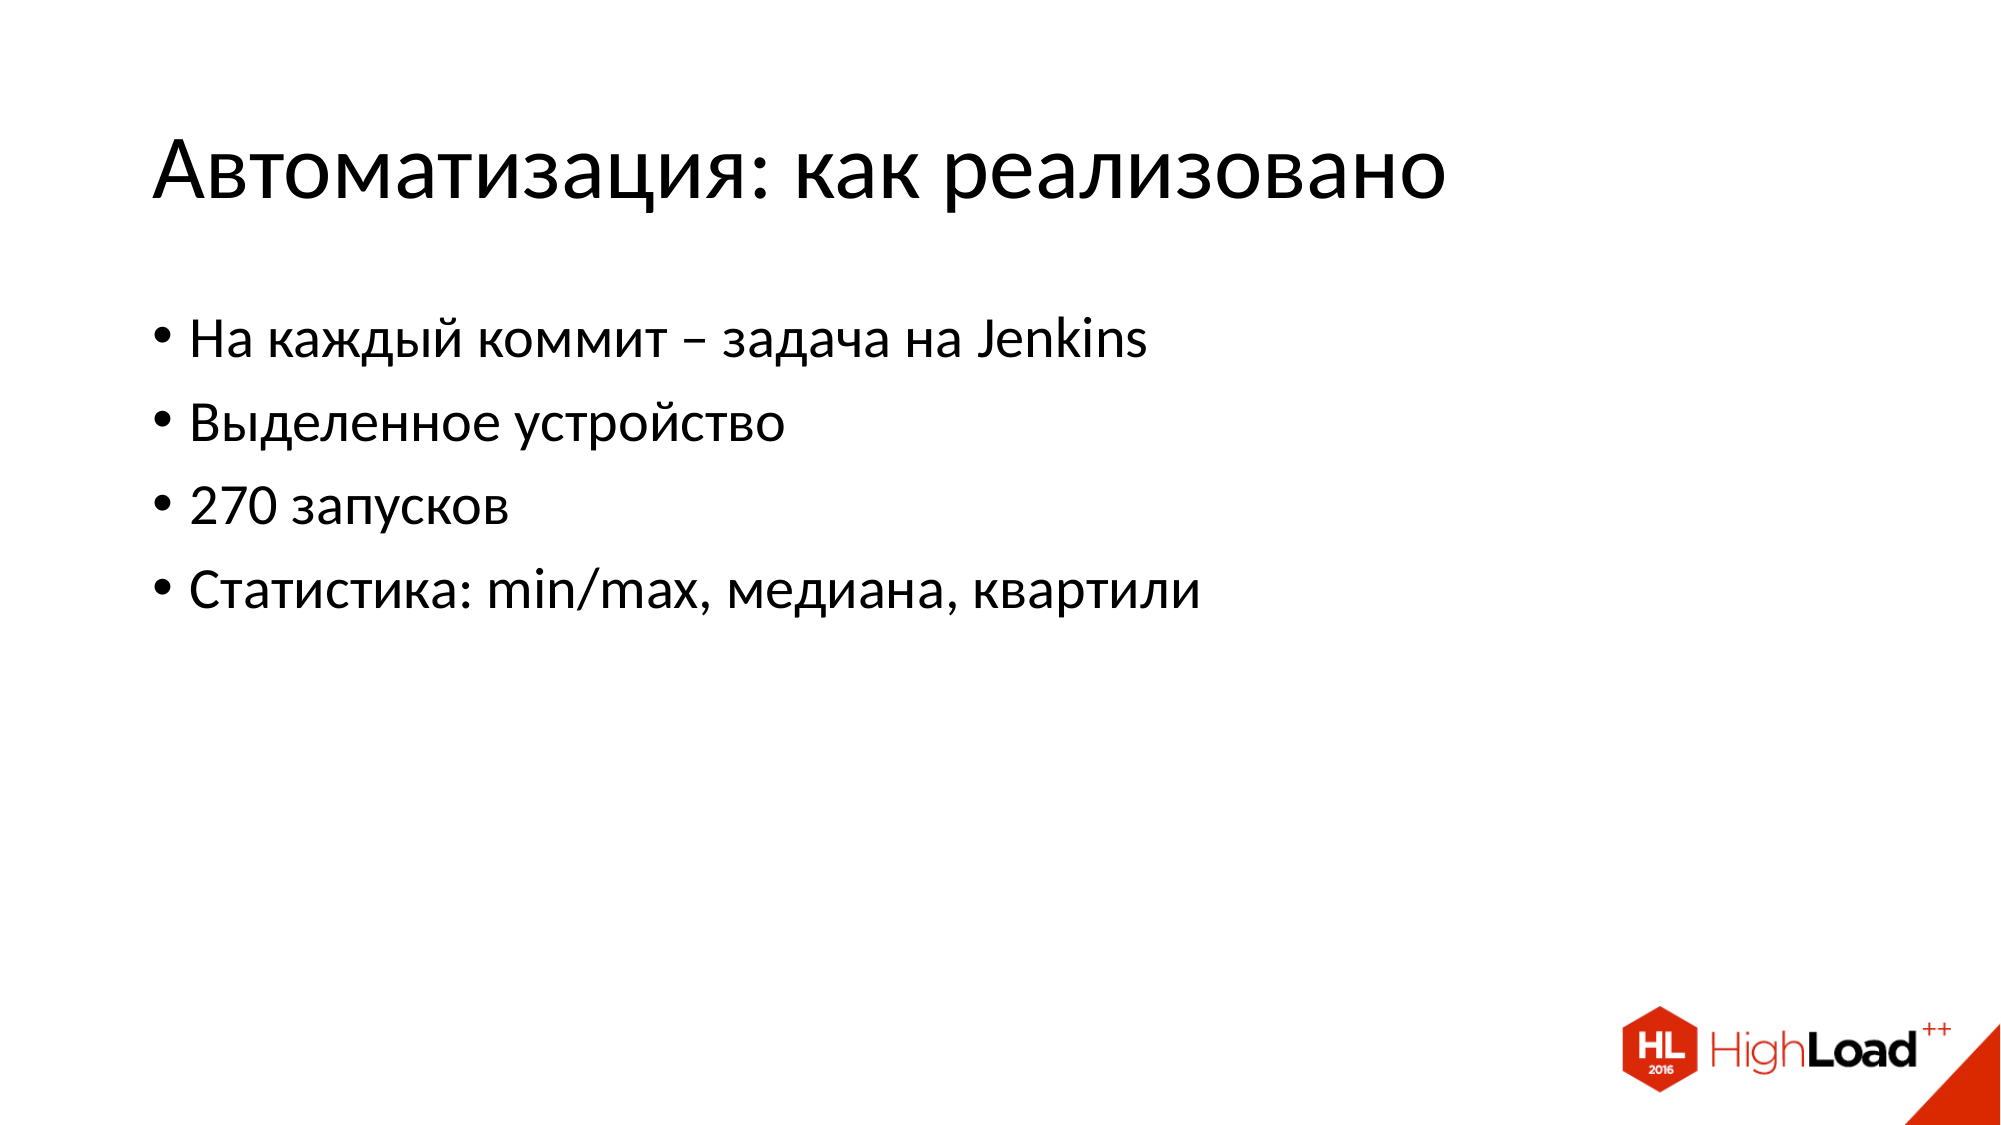

# Автоматизация: как реализовано
На каждый коммит – задача на Jenkins
Выделенное устройство
270 запусков
Статистика: min/max, медиана, квартили